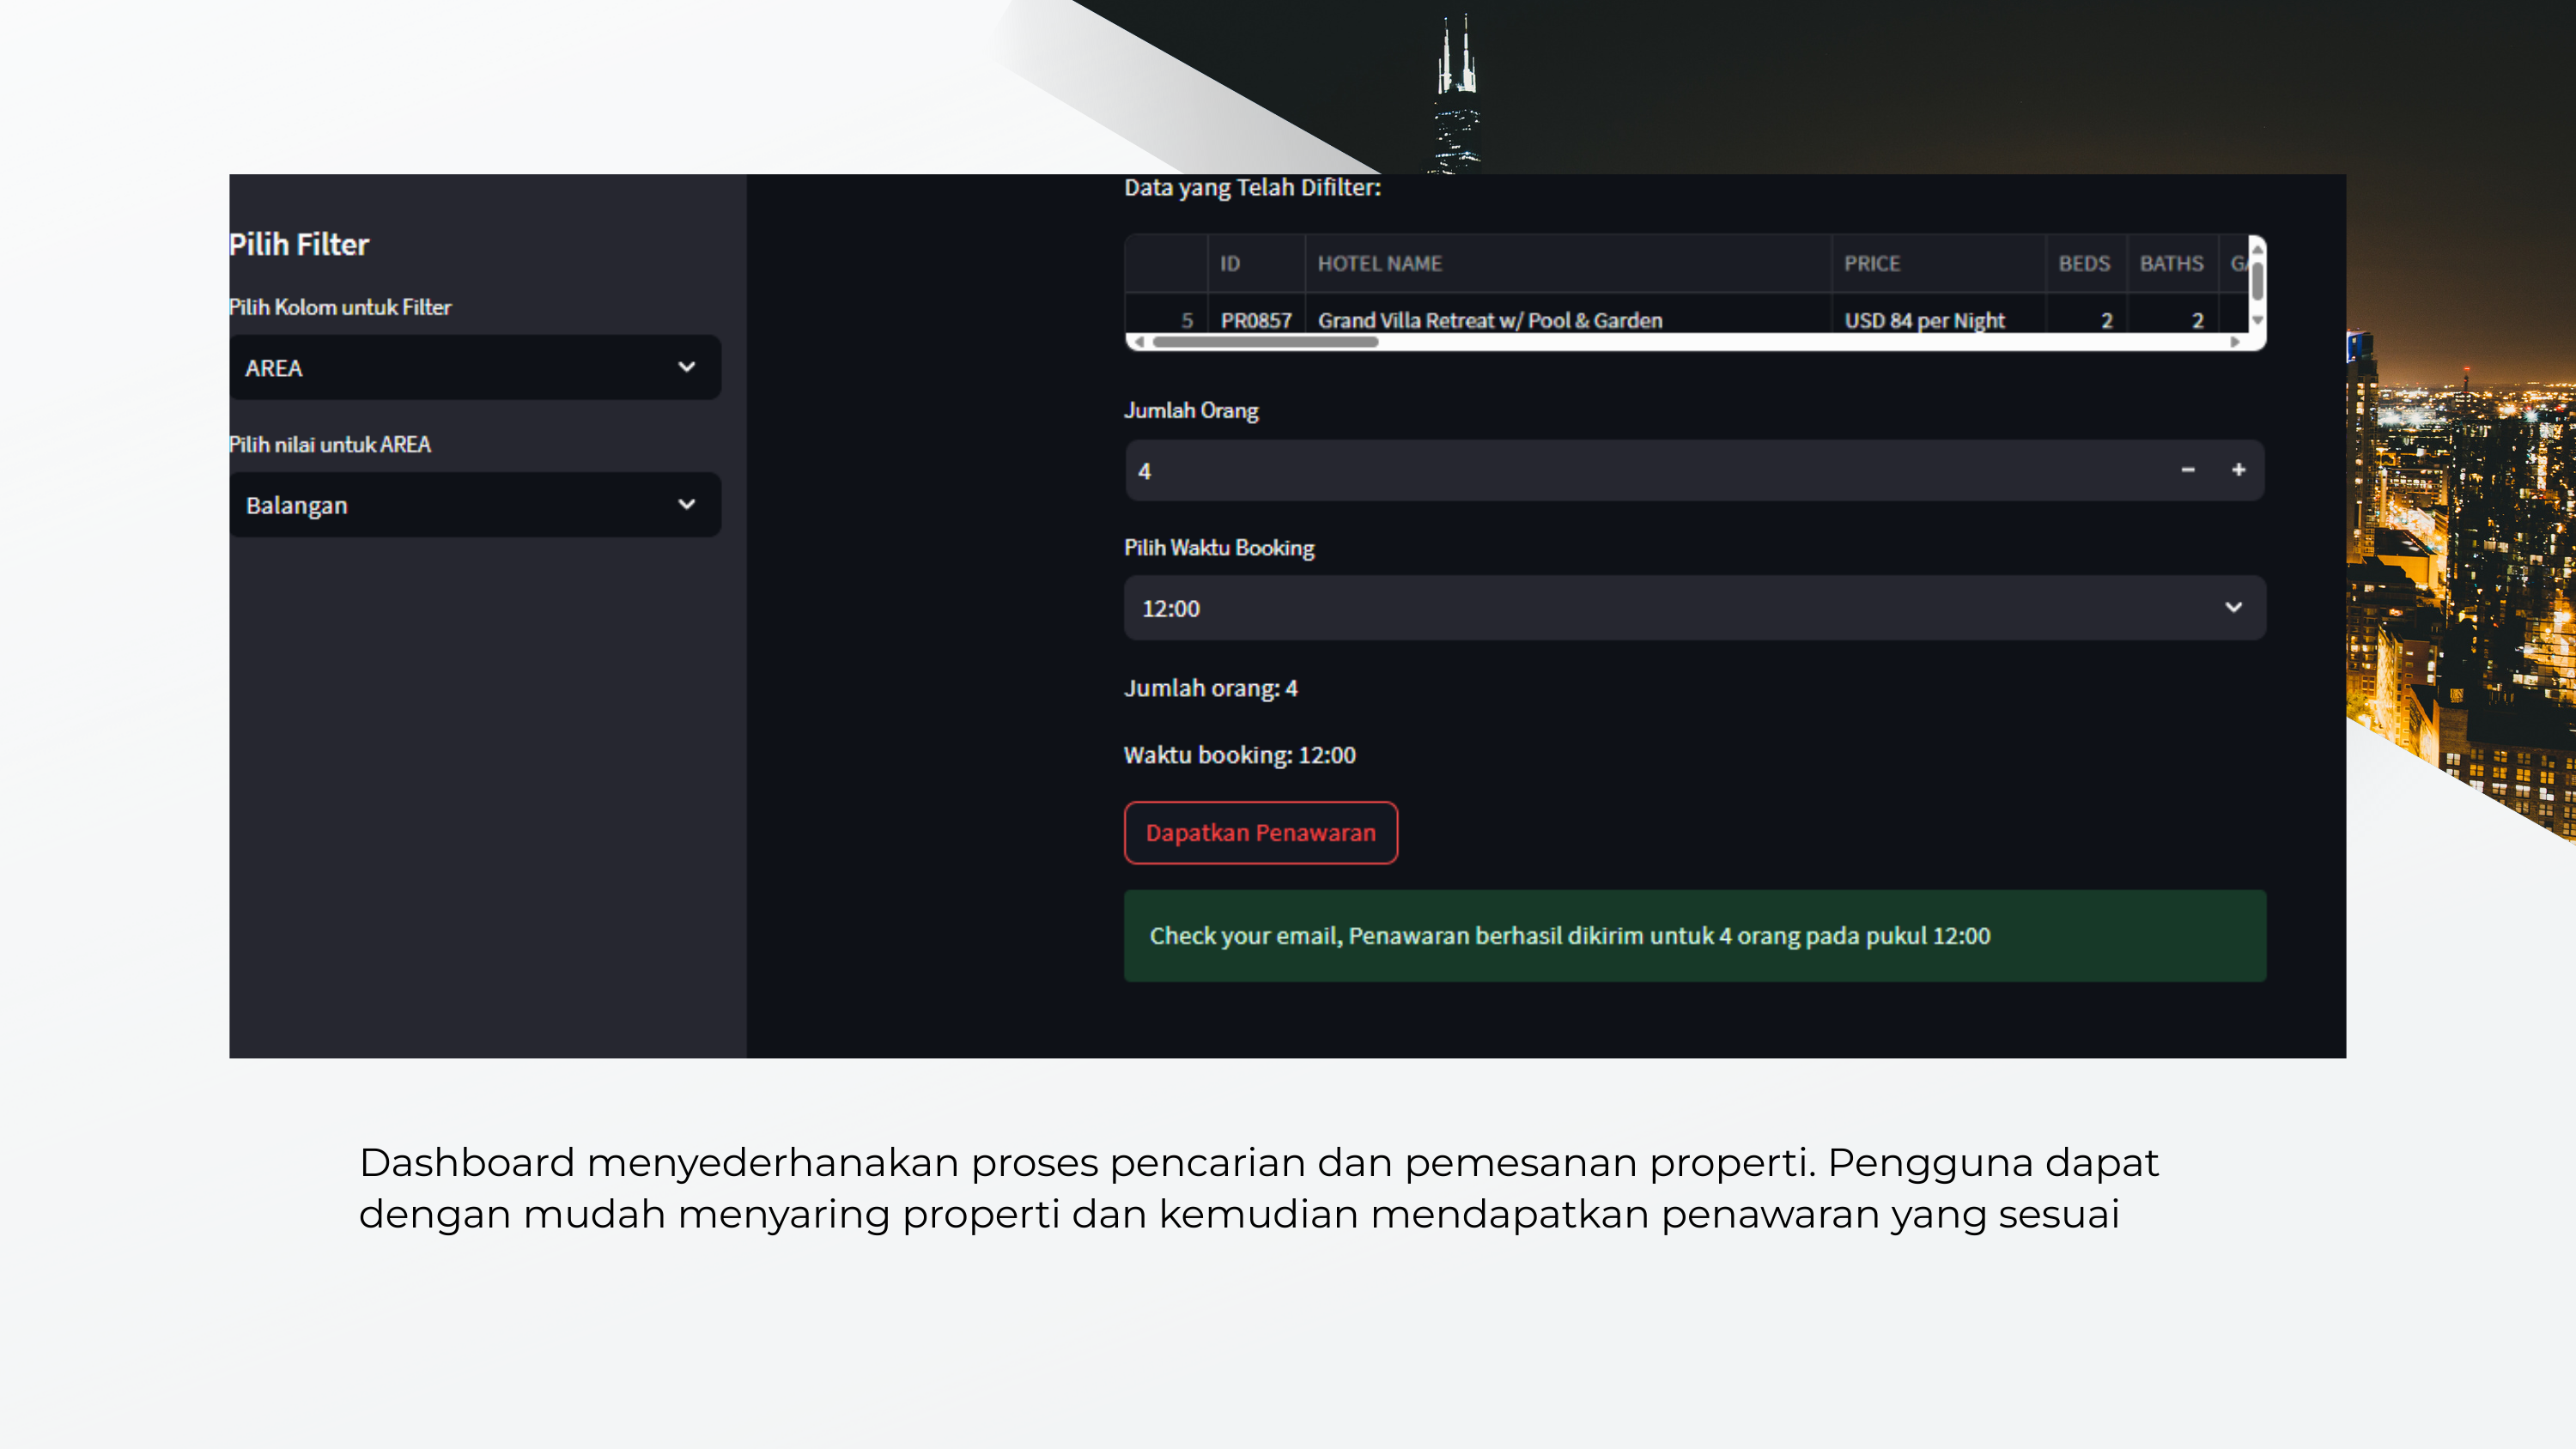

Dashboard menyederhanakan proses pencarian dan pemesanan properti. Pengguna dapat dengan mudah menyaring properti dan kemudian mendapatkan penawaran yang sesuai